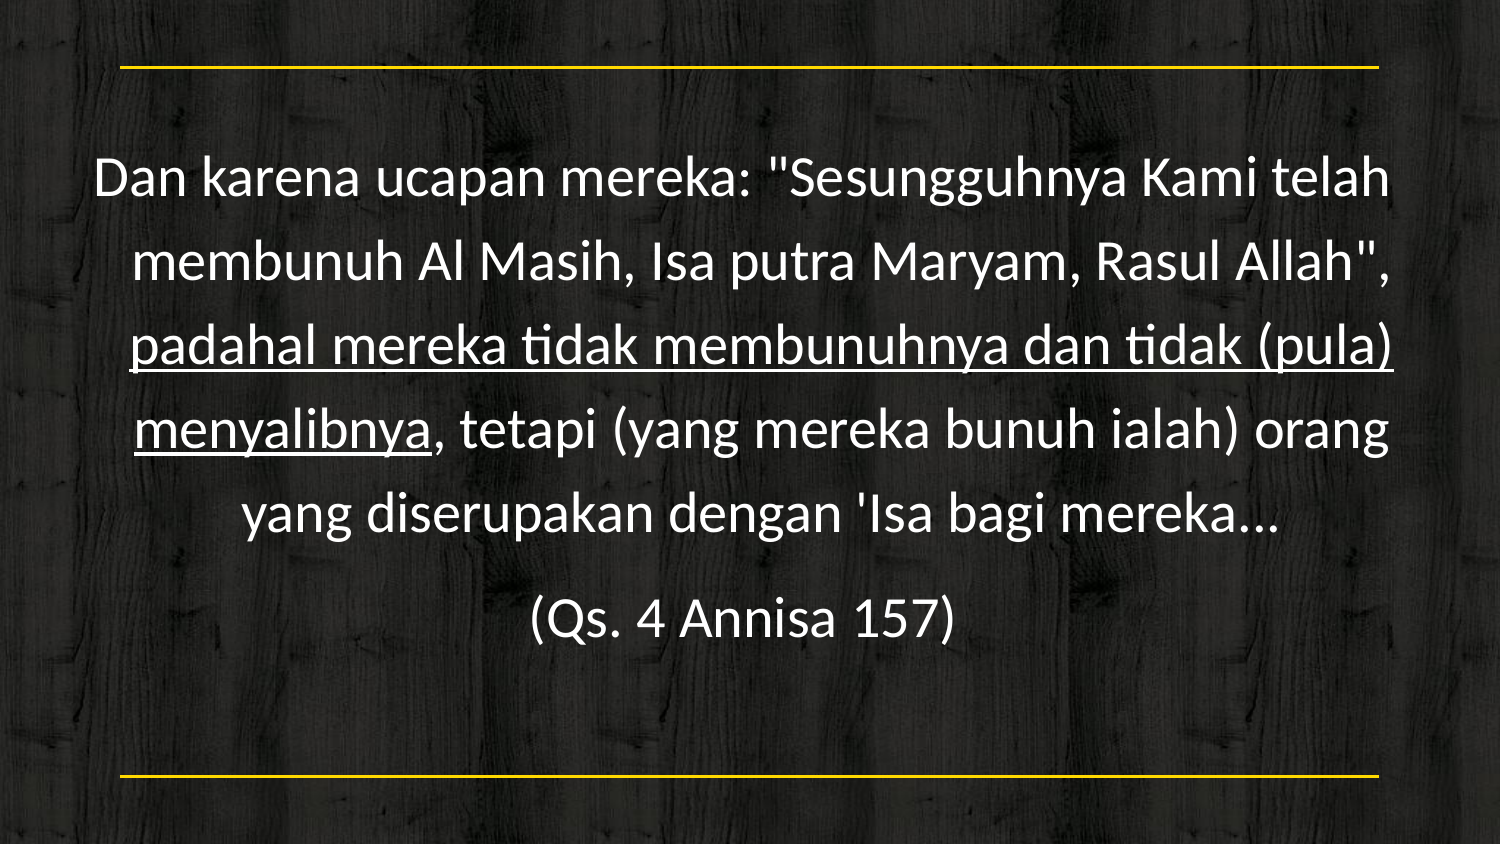

Dan karena ucapan mereka: "Sesungguhnya Kami telah membunuh Al Masih, Isa putra Maryam, Rasul Allah", padahal mereka tidak membunuhnya dan tidak (pula) menyalibnya, tetapi (yang mereka bunuh ialah) orang yang diserupakan dengan 'Isa bagi mereka...
(Qs. 4 Annisa 157)